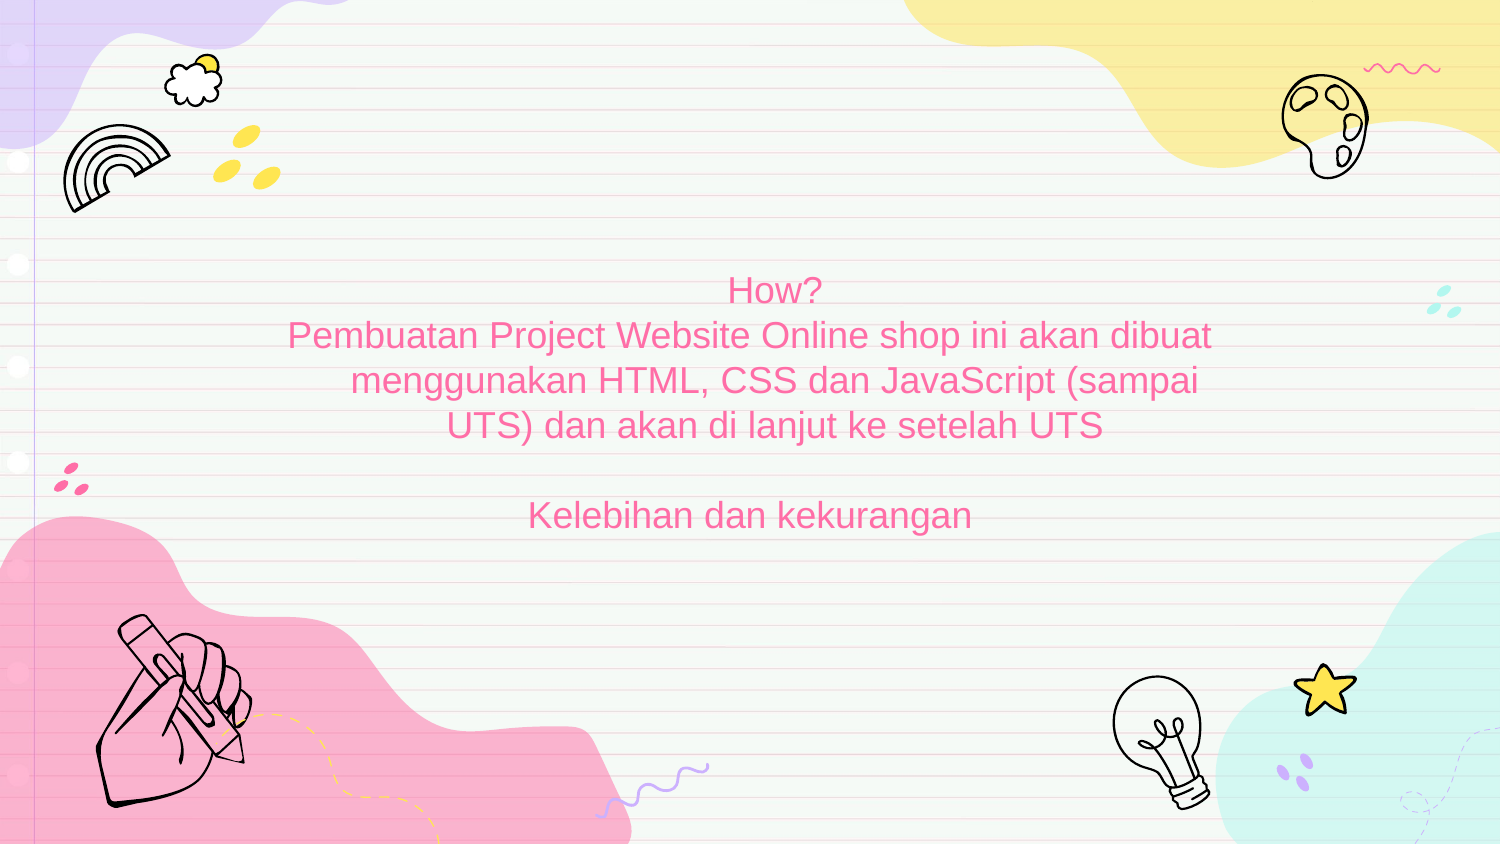

How?
Pembuatan Project Website Online shop ini akan dibuat menggunakan HTML, CSS dan JavaScript (sampai UTS) dan akan di lanjut ke setelah UTS

Kelebihan dan kekurangan